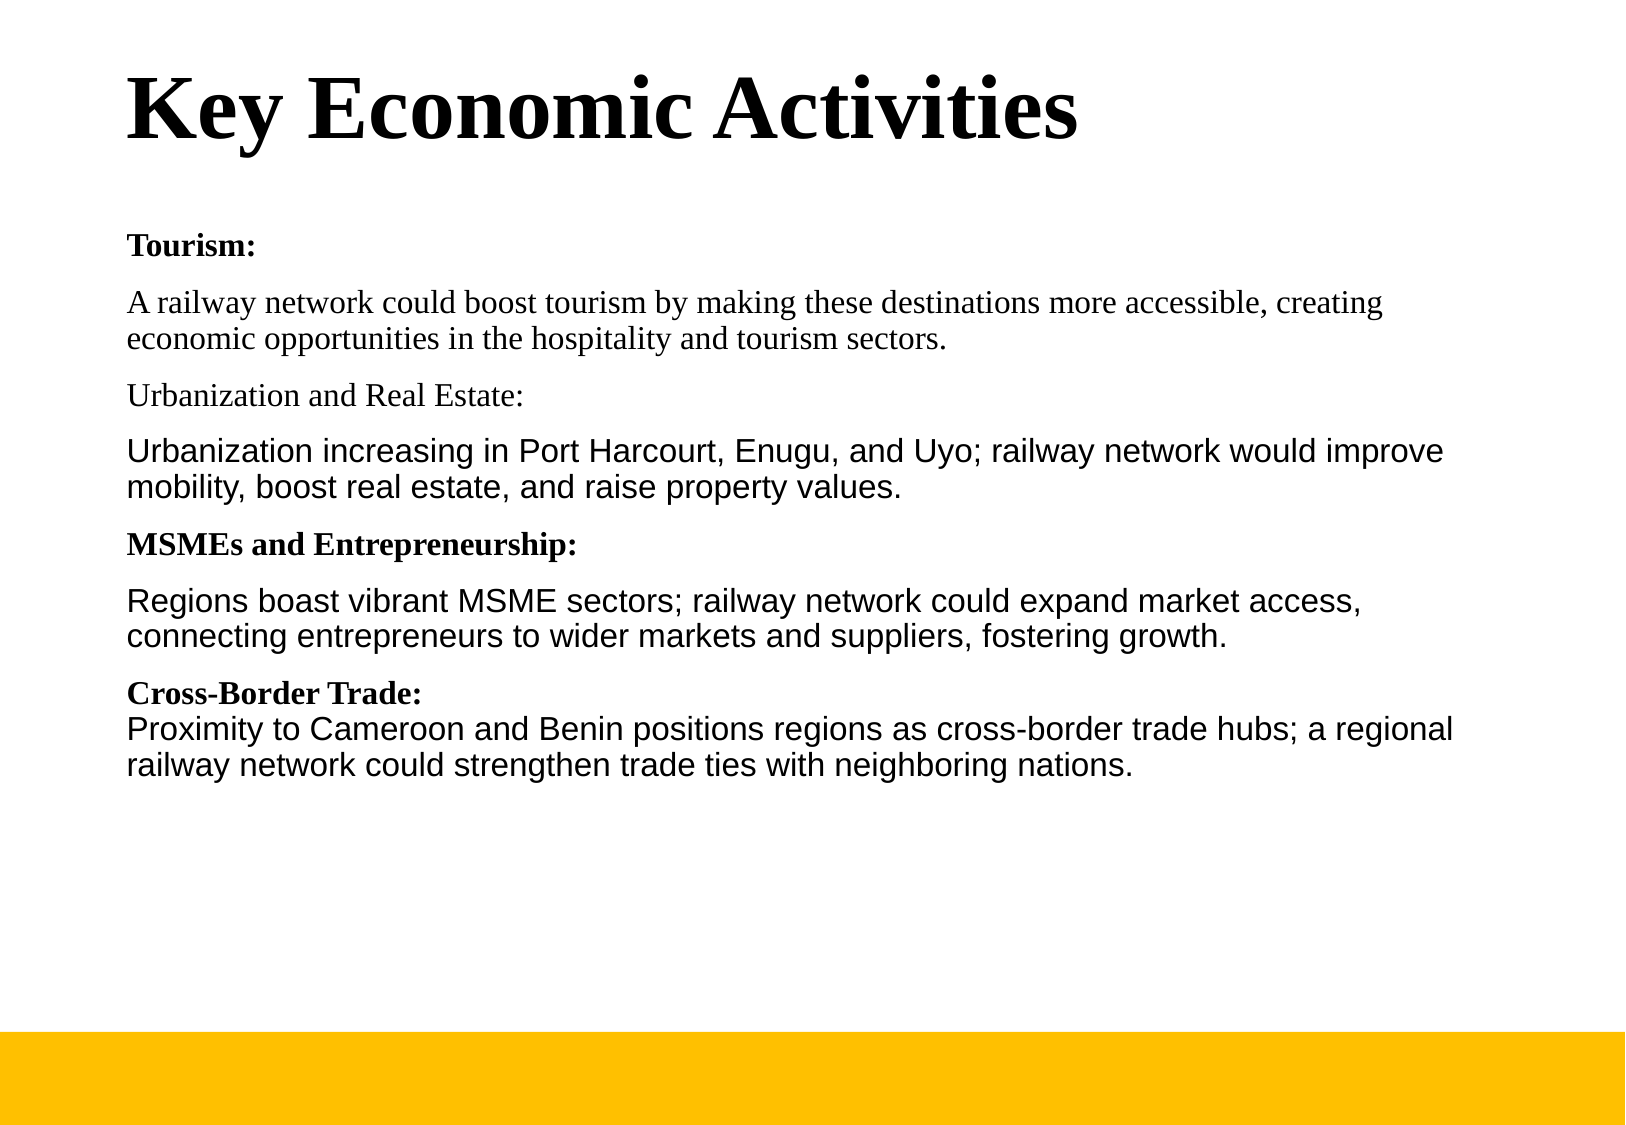

# Key Economic Activities

Tourism:
A railway network could boost tourism by making these destinations more accessible, creating economic opportunities in the hospitality and tourism sectors.
Urbanization and Real Estate:
Urbanization increasing in Port Harcourt, Enugu, and Uyo; railway network would improve mobility, boost real estate, and raise property values.
MSMEs and Entrepreneurship:
Regions boast vibrant MSME sectors; railway network could expand market access, connecting entrepreneurs to wider markets and suppliers, fostering growth.
Cross-Border Trade:
Proximity to Cameroon and Benin positions regions as cross-border trade hubs; a regional railway network could strengthen trade ties with neighboring nations.